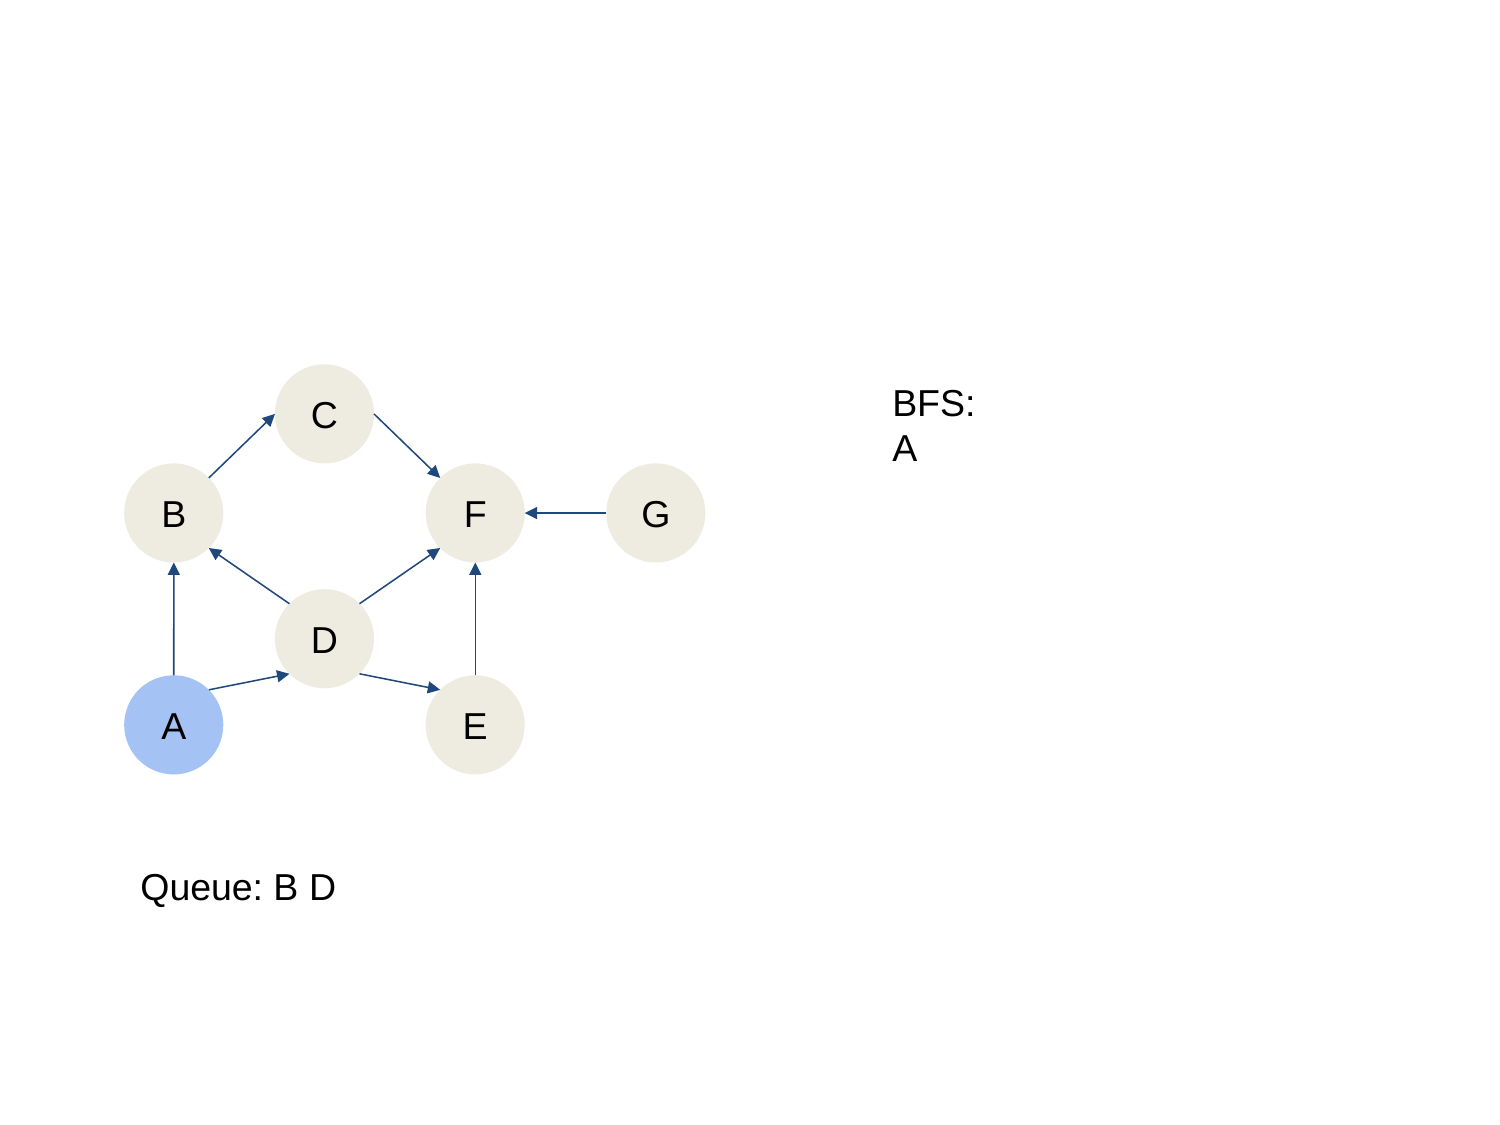

#
C
BFS:
A

B
F
G
D
A
E
Queue: B D